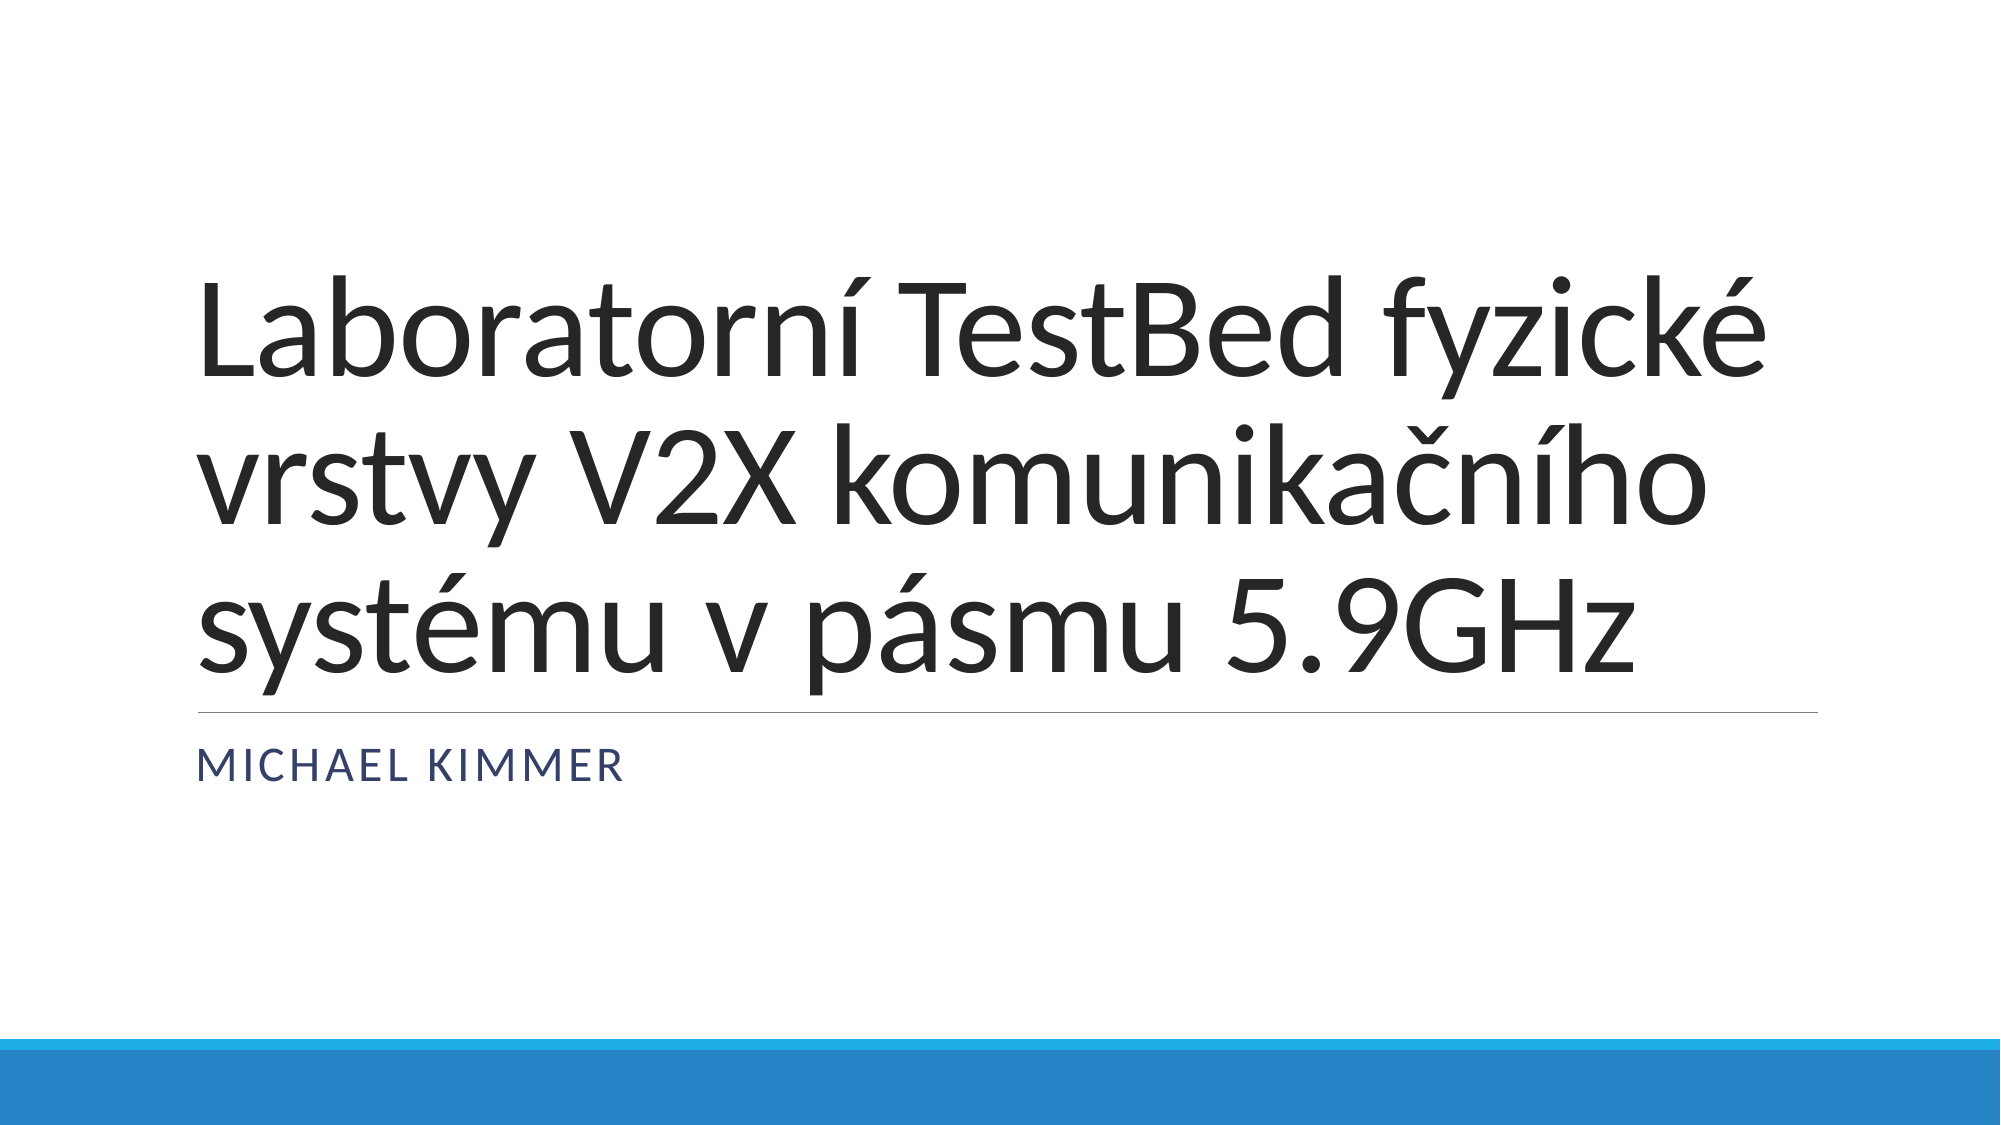

# Laboratorní TestBed fyzické vrstvy V2X komunikačního systému v pásmu 5.9GHz
Michael Kimmer